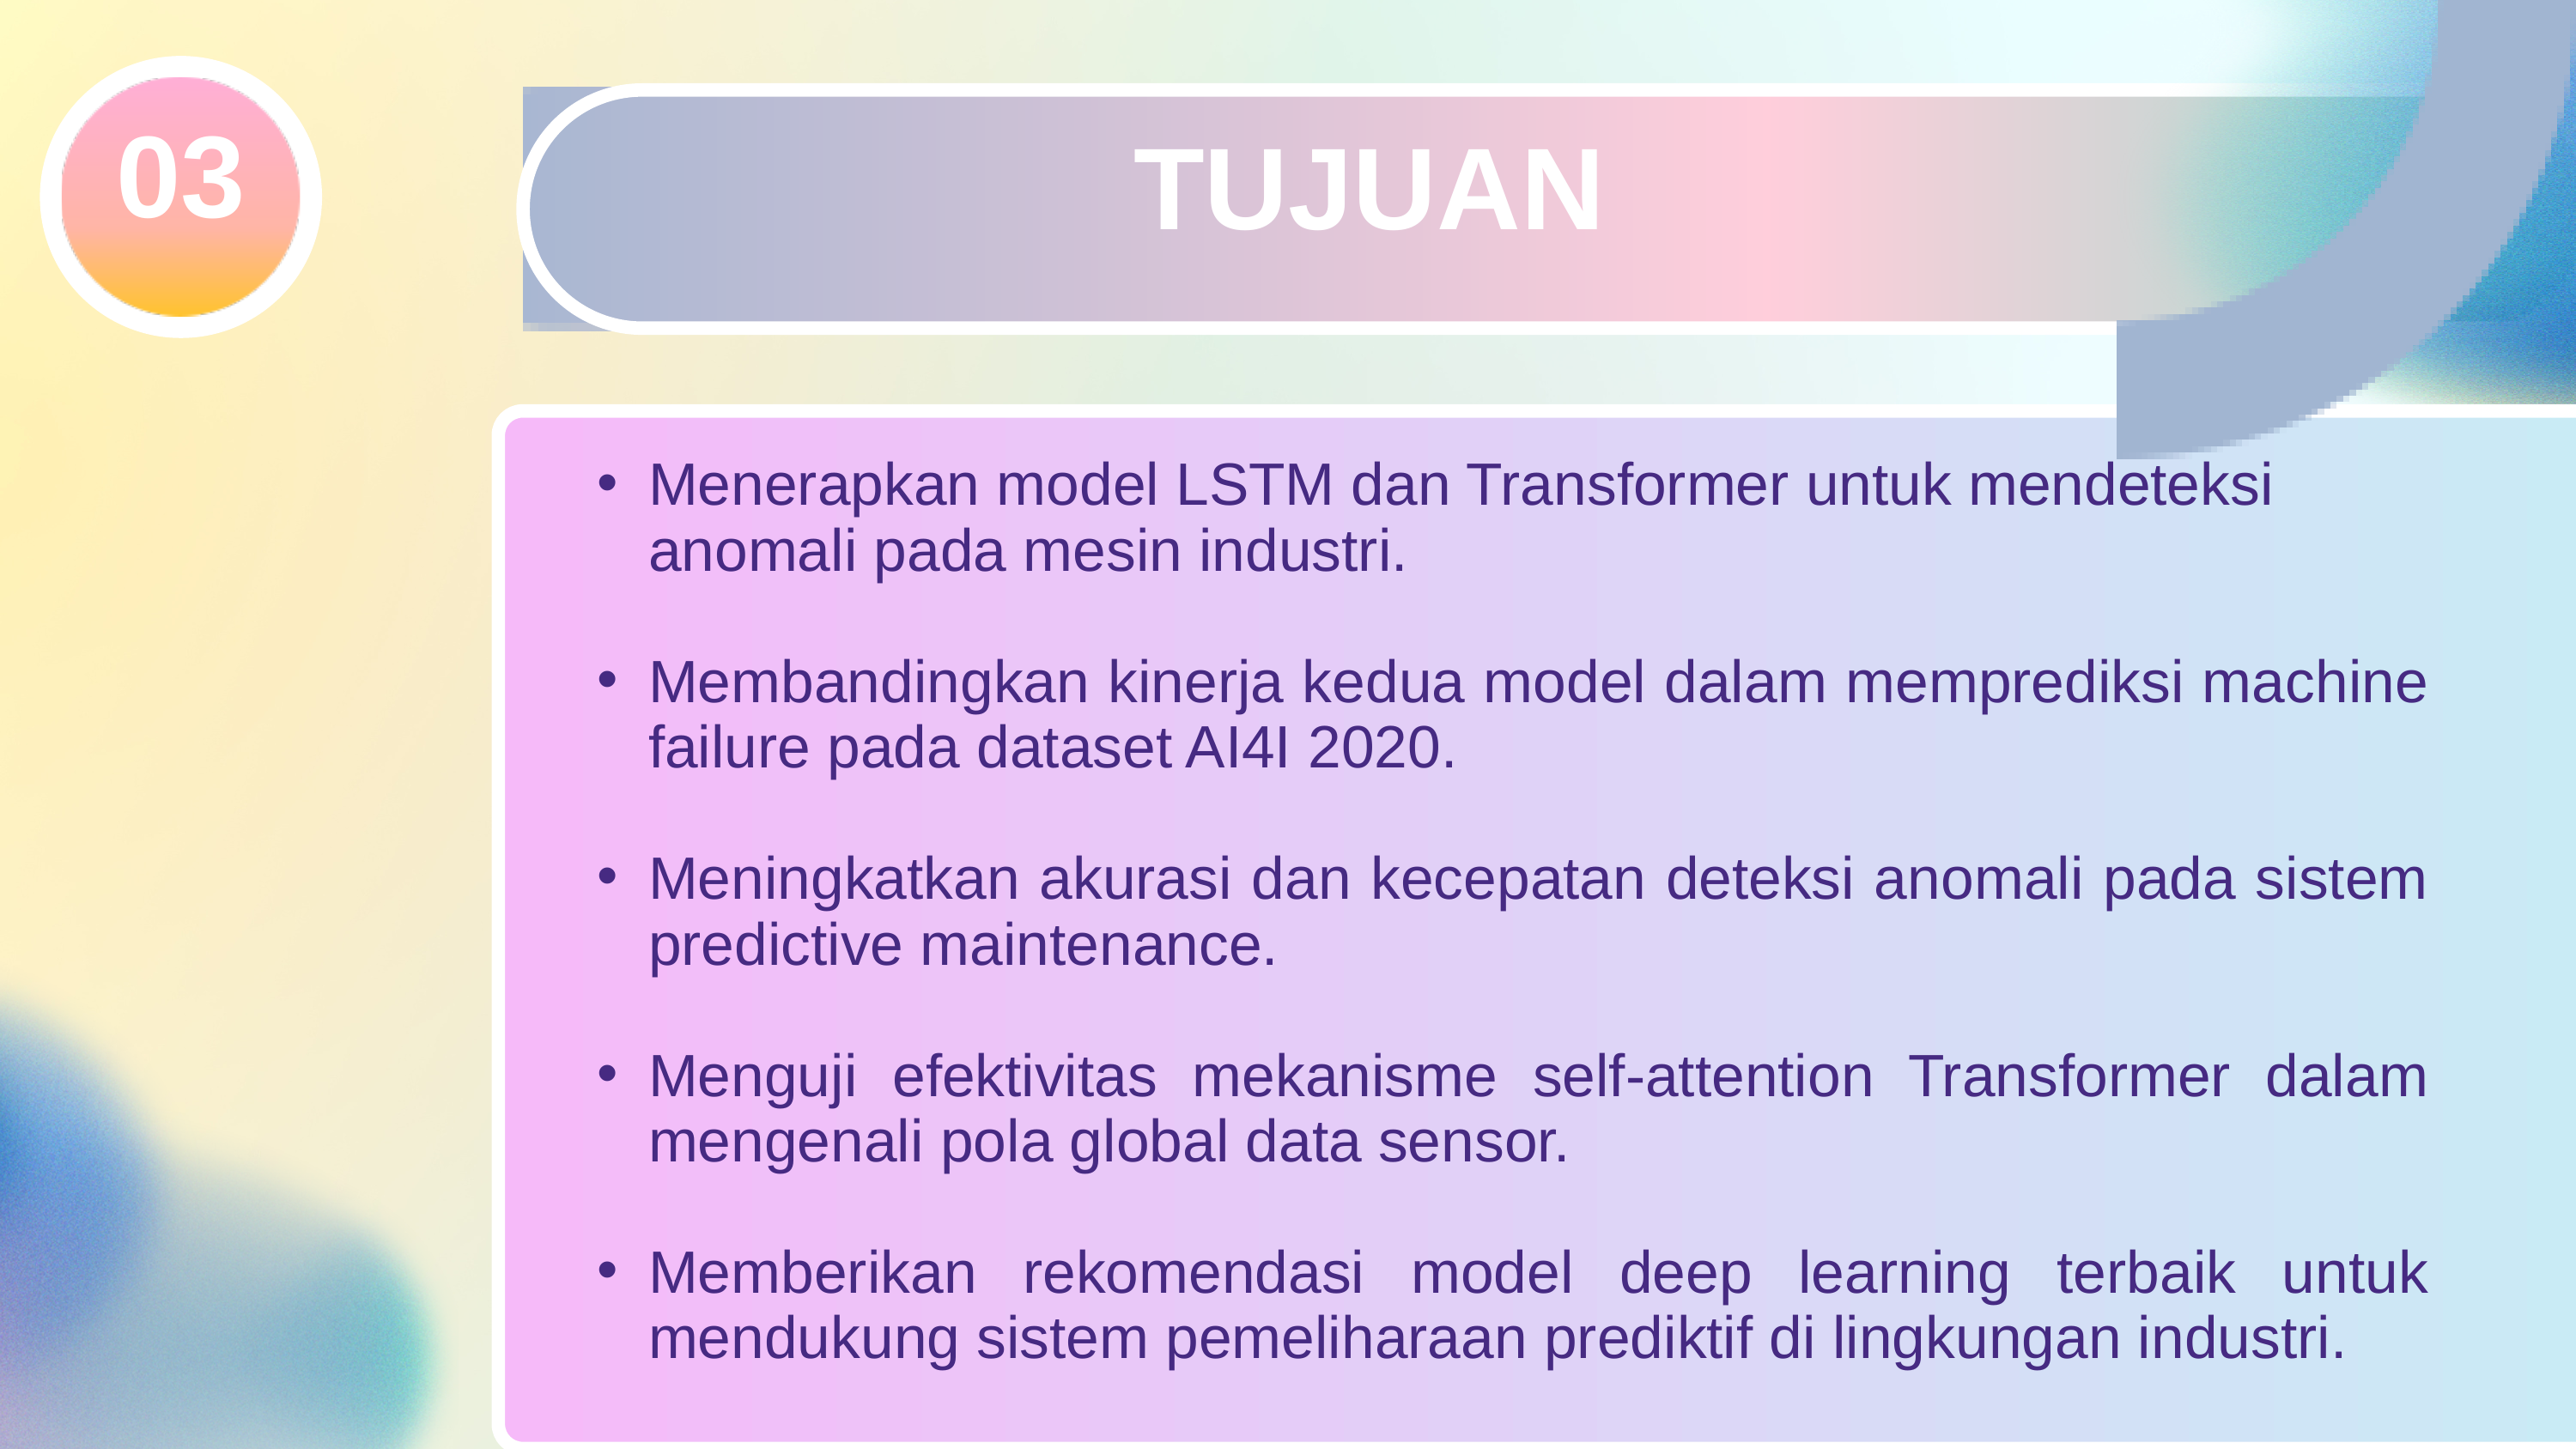

03
TUJUAN

Menerapkan model LSTM dan Transformer untuk mendeteksi anomali pada mesin industri.

Membandingkan kinerja kedua model dalam memprediksi machine failure pada dataset AI4I 2020.

Meningkatkan akurasi dan kecepatan deteksi anomali pada sistem predictive maintenance.

Menguji efektivitas mekanisme self-attention Transformer dalam mengenali pola global data sensor.

Memberikan rekomendasi model deep learning terbaik untuk mendukung sistem pemeliharaan prediktif di lingkungan industri.